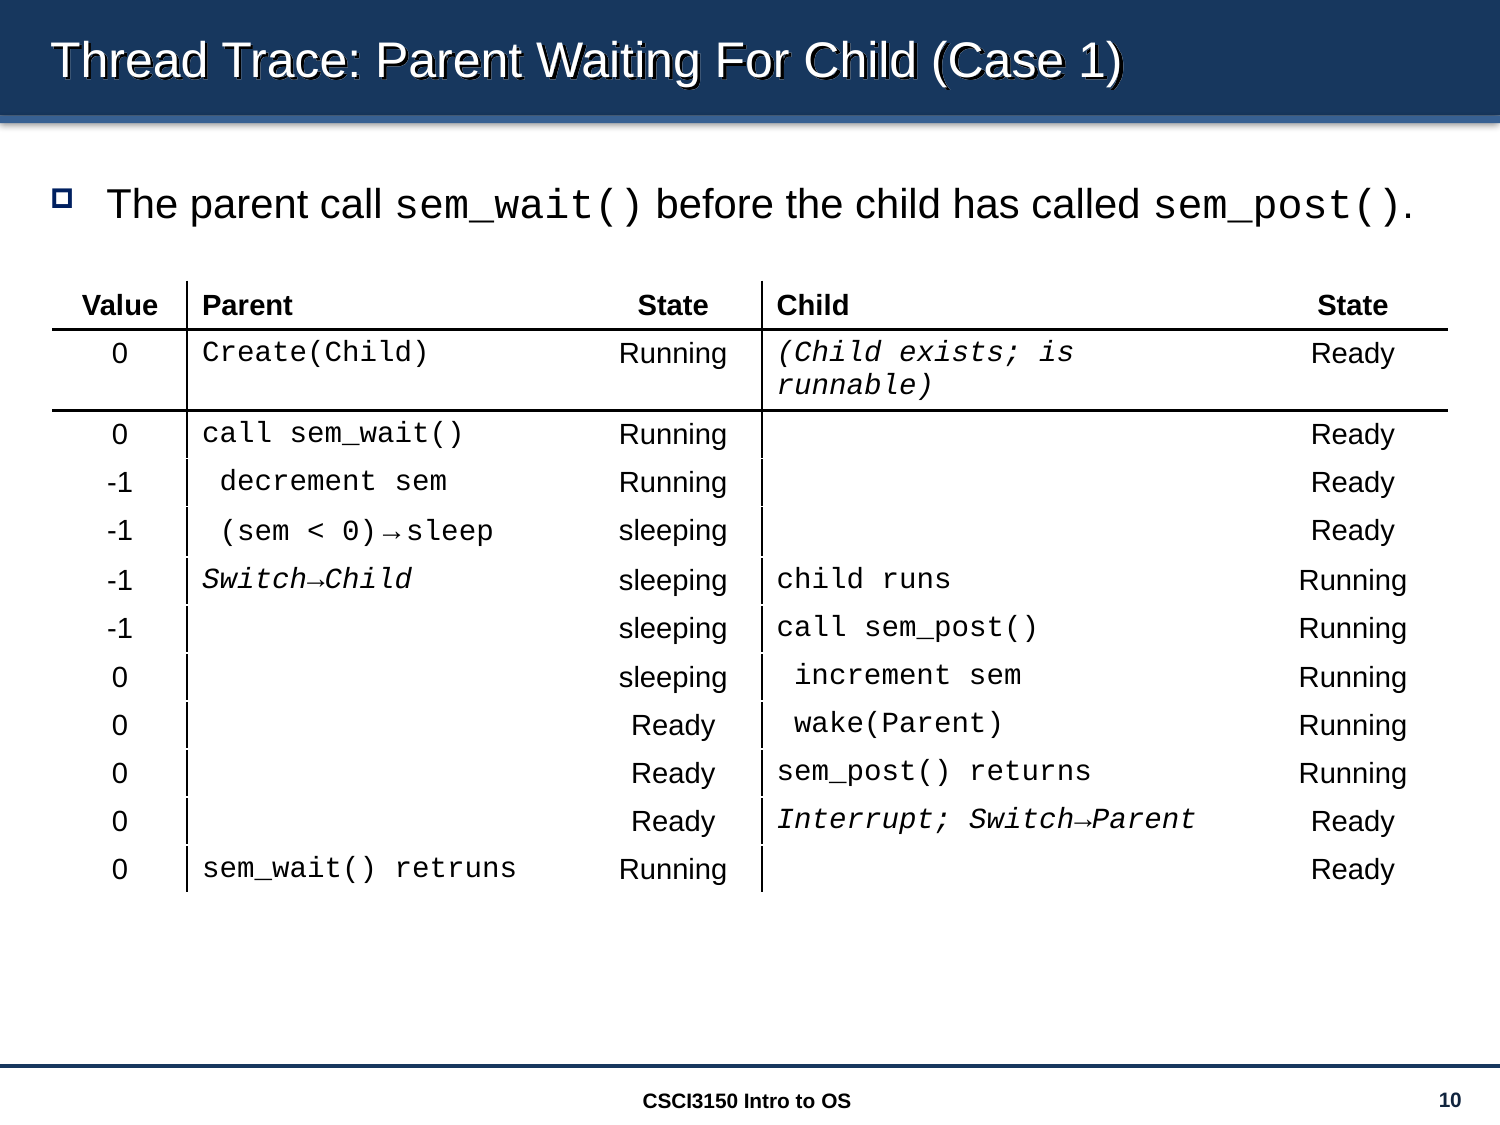

# Thread Trace: Parent Waiting For Child (Case 1)
The parent call sem_wait() before the child has called sem_post().
| Value | Parent | State | Child | State |
| --- | --- | --- | --- | --- |
| 0 | Create(Child) | Running | (Child exists; is runnable) | Ready |
| 0 | call sem\_wait() | Running |  | Ready |
| -1 | decrement sem | Running |  | Ready |
| -1 | (sem < 0)→sleep | sleeping |  | Ready |
| -1 | Switch→Child | sleeping | child runs | Running |
| -1 |  | sleeping | call sem\_post() | Running |
| 0 |  | sleeping | increment sem | Running |
| 0 |  | Ready | wake(Parent) | Running |
| 0 |  | Ready | sem\_post() returns | Running |
| 0 |  | Ready | Interrupt; Switch→Parent | Ready |
| 0 | sem\_wait() retruns | Running |  | Ready |
CSCI3150 Intro to OS
10